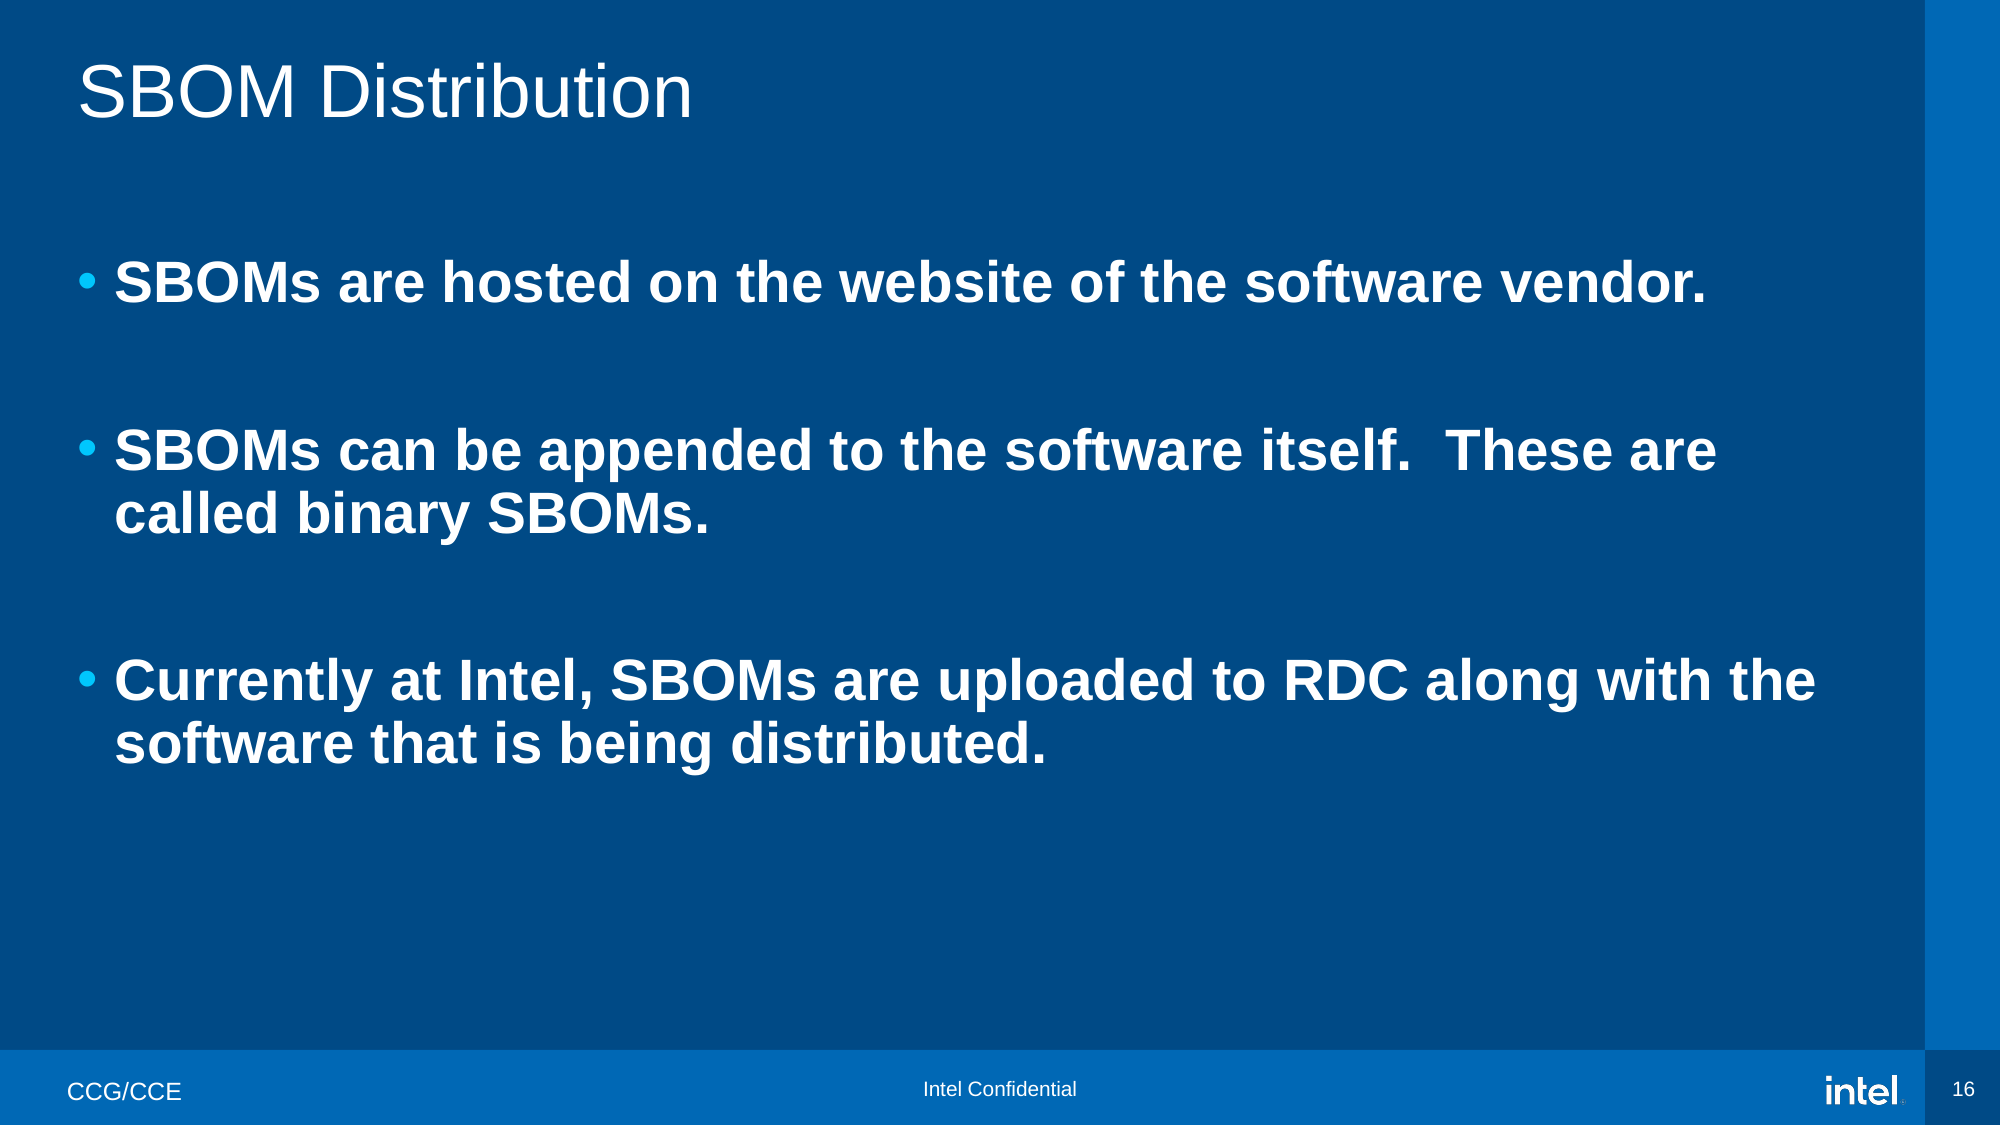

# SBOM Distribution
SBOMs are hosted on the website of the software vendor.

SBOMs can be appended to the software itself.  These are called binary SBOMs.

Currently at Intel, SBOMs are uploaded to RDC along with the software that is being distributed.